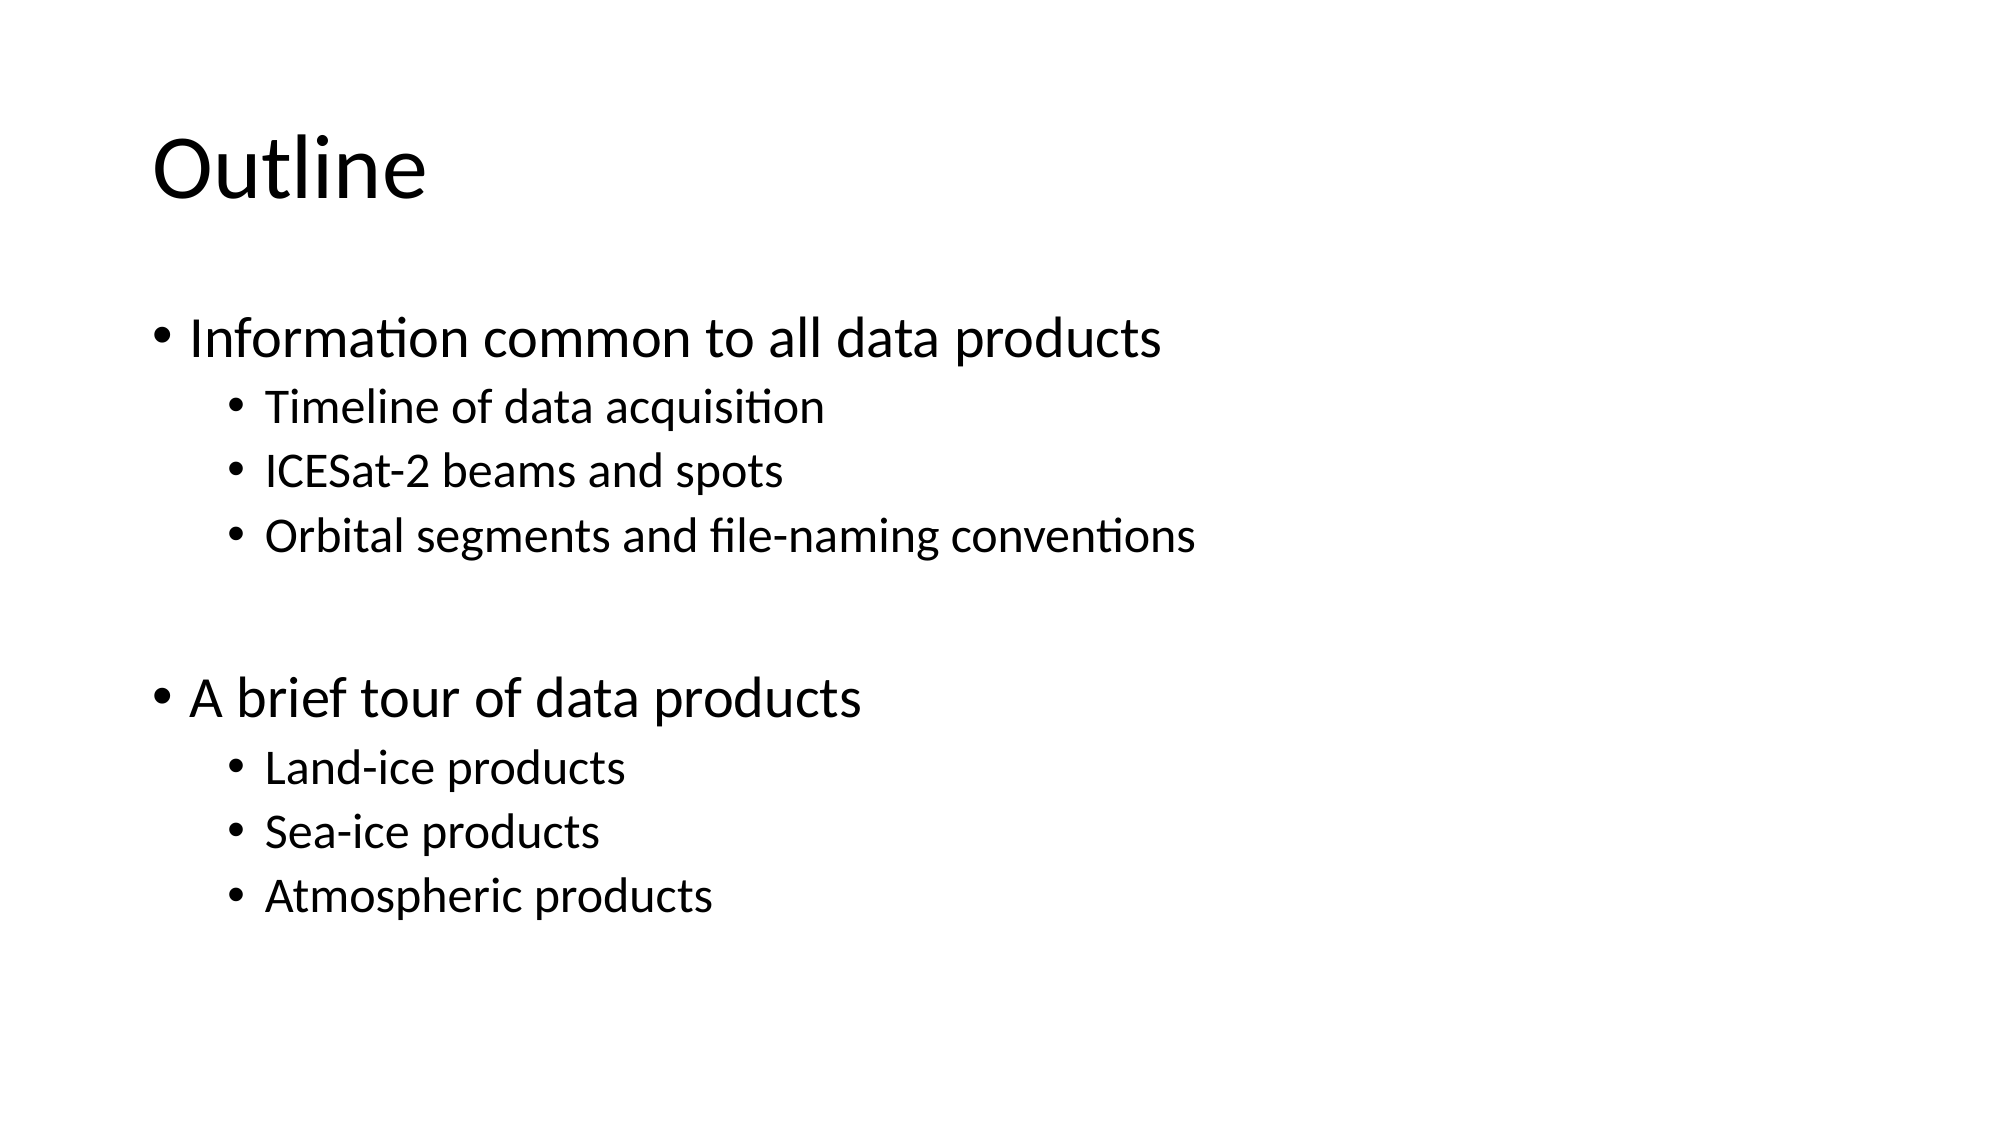

# Outline
Information common to all data products
Timeline of data acquisition
ICESat-2 beams and spots
Orbital segments and file-naming conventions

A brief tour of data products
Land-ice products
Sea-ice products
Atmospheric products